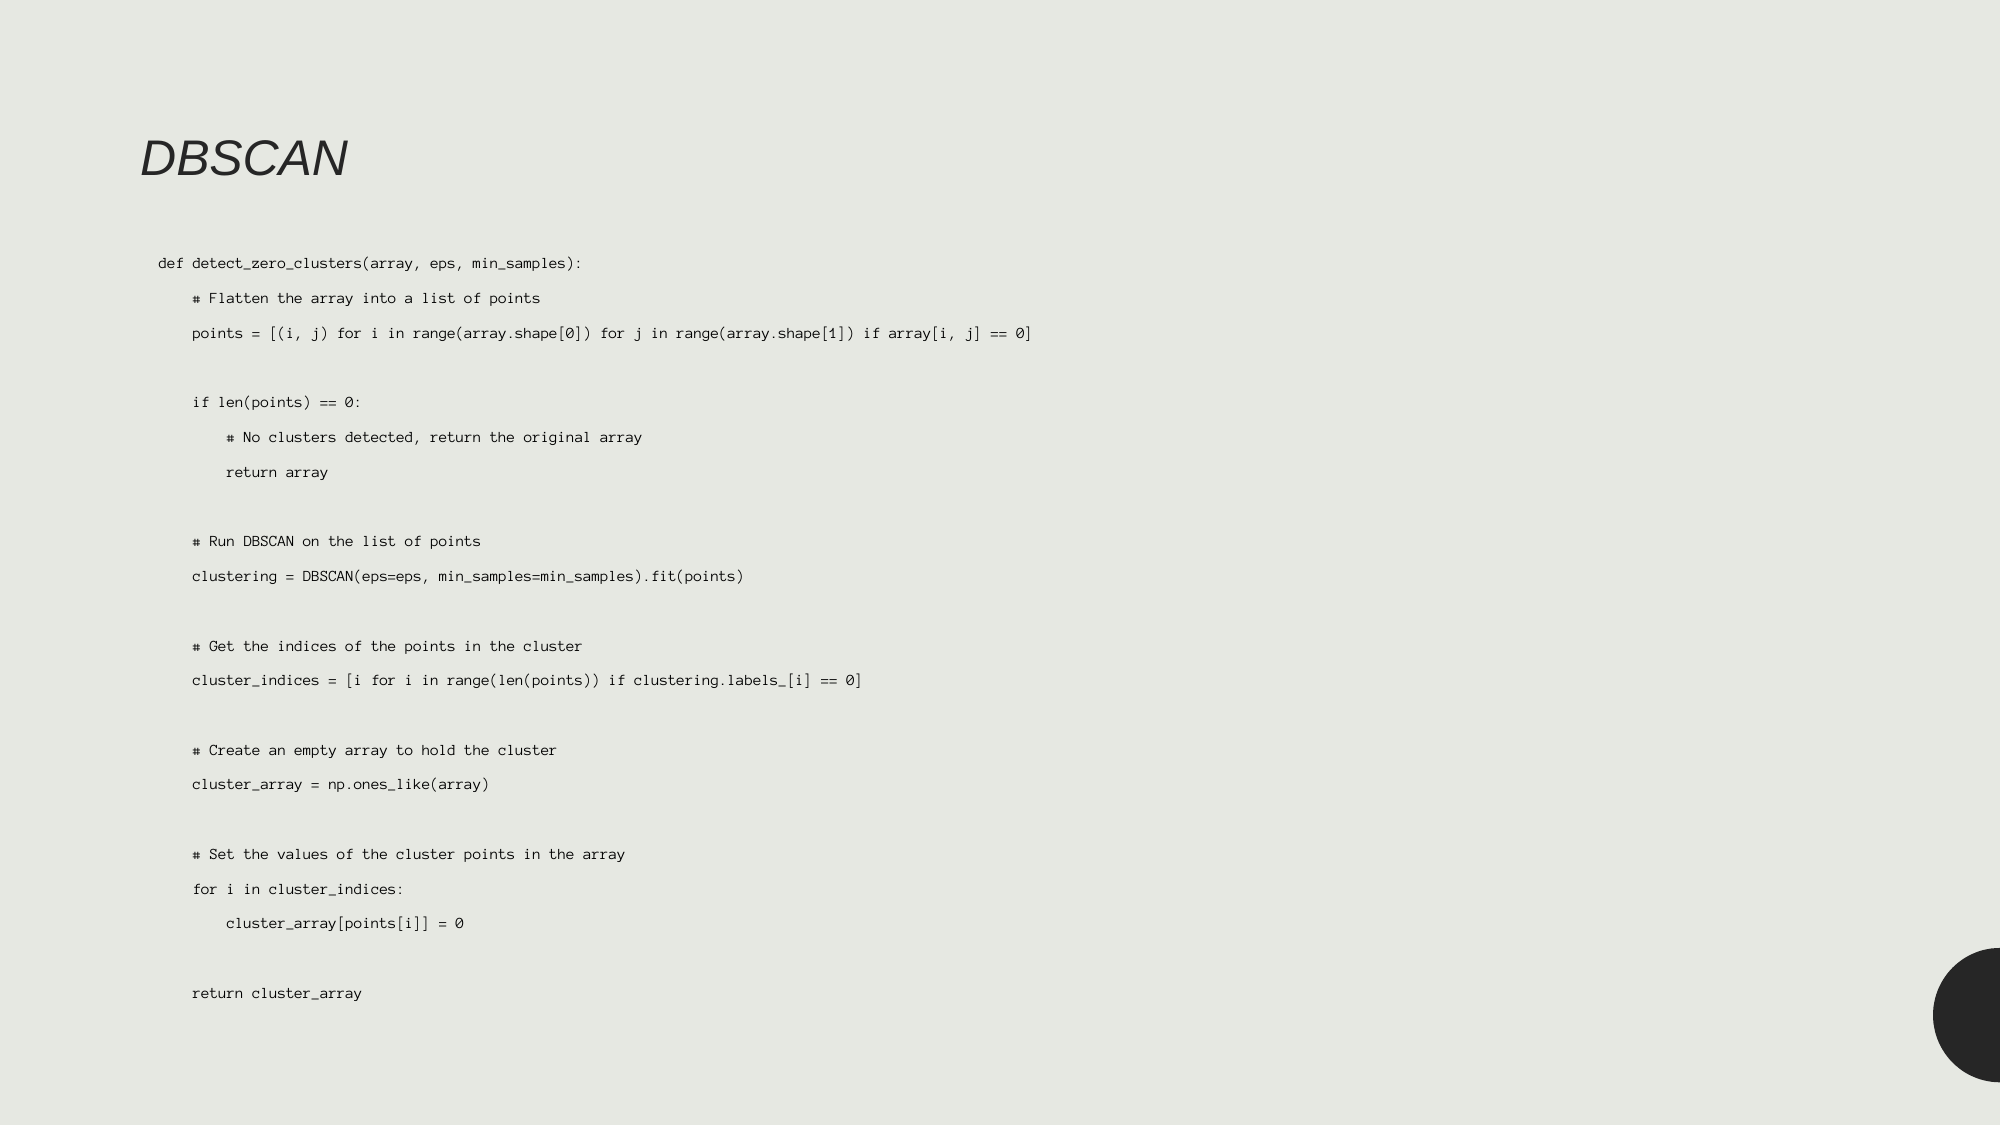

DBSCAN
def detect_zero_clusters(array, eps, min_samples):
    # Flatten the array into a list of points
    points = [(i, j) for i in range(array.shape[0]) for j in range(array.shape[1]) if array[i, j] == 0]

    if len(points) == 0:
        # No clusters detected, return the original array
        return array

    # Run DBSCAN on the list of points
    clustering = DBSCAN(eps=eps, min_samples=min_samples).fit(points)

    # Get the indices of the points in the cluster
    cluster_indices = [i for i in range(len(points)) if clustering.labels_[i] == 0]

    # Create an empty array to hold the cluster
    cluster_array = np.ones_like(array)

    # Set the values of the cluster points in the array
    for i in cluster_indices:
        cluster_array[points[i]] = 0

    return cluster_array